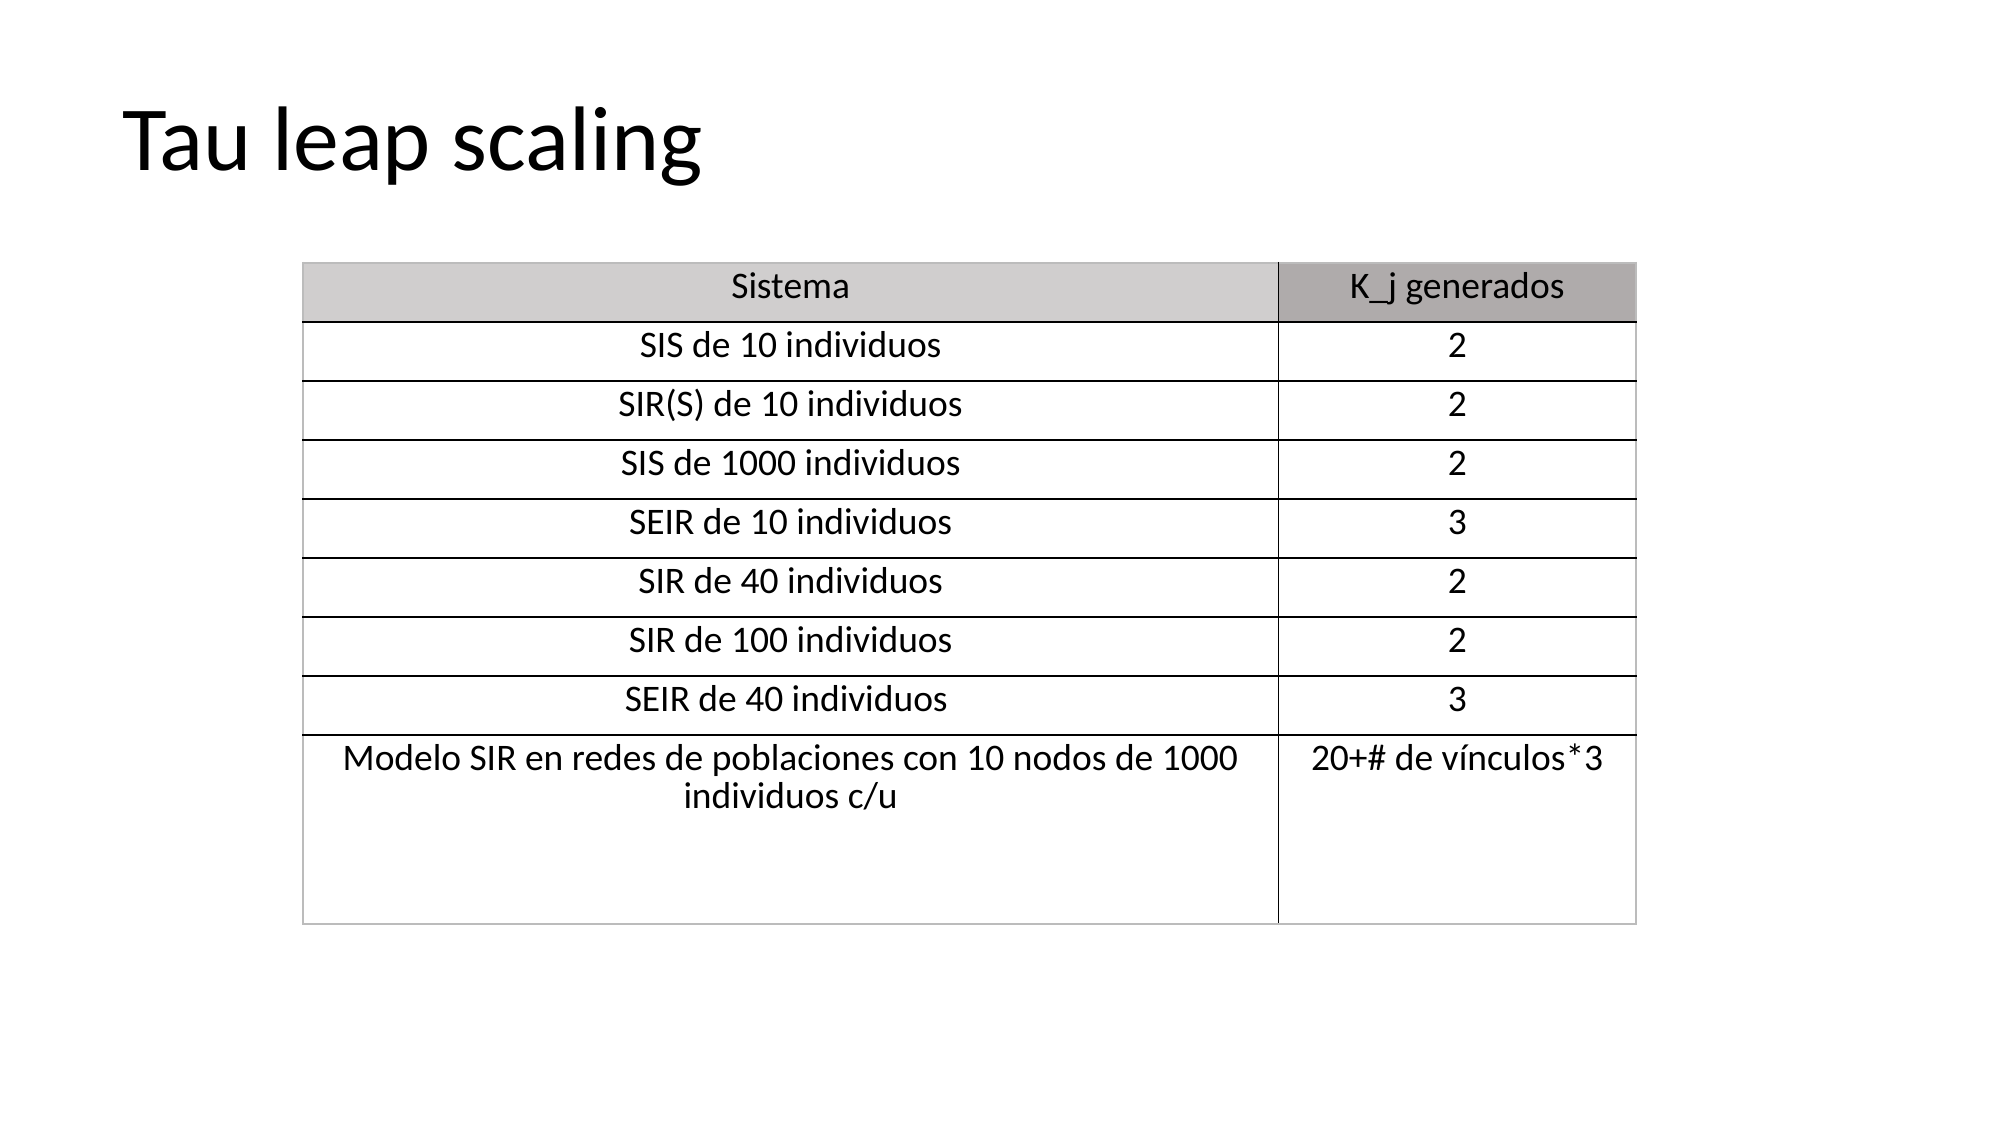

# Tau leap scaling
| Sistema | K\_j generados |
| --- | --- |
| SIS de 10 individuos | 2 |
| SIR(S) de 10 individuos | 2 |
| SIS de 1000 individuos | 2 |
| SEIR de 10 individuos | 3 |
| SIR de 40 individuos | 2 |
| SIR de 100 individuos | 2 |
| SEIR de 40 individuos | 3 |
| Modelo SIR en redes de poblaciones con 10 nodos de 1000 individuos c/u | 20+# de vínculos\*3 |